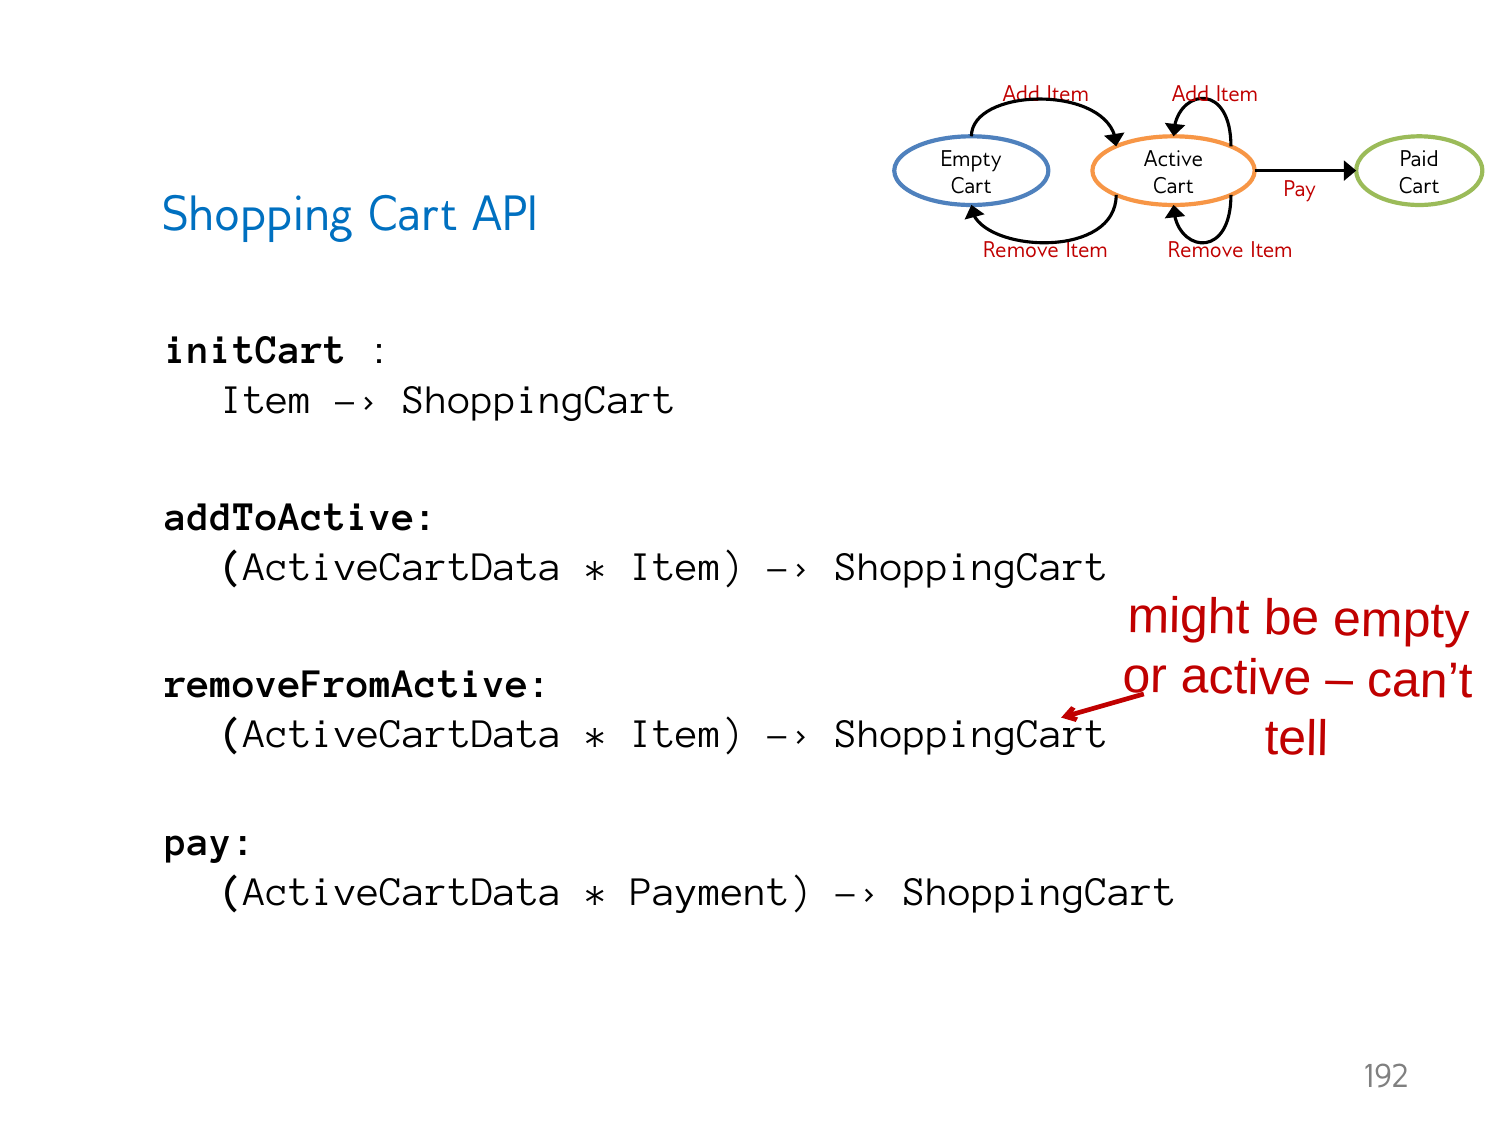

#
Add Item
Add Item
Empty Cart
Active Cart
Paid Cart
Pay
Remove Item
Remove Item
Shopping Cart API
initCart :
Item –› ShoppingCart

addToActive:
(ActiveCartData * Item) –› ShoppingCart

removeFromActive:
(ActiveCartData * Item) –› ShoppingCart
pay:
(ActiveCartData * Payment) –› ShoppingCart

might be empty or active – can’t tell